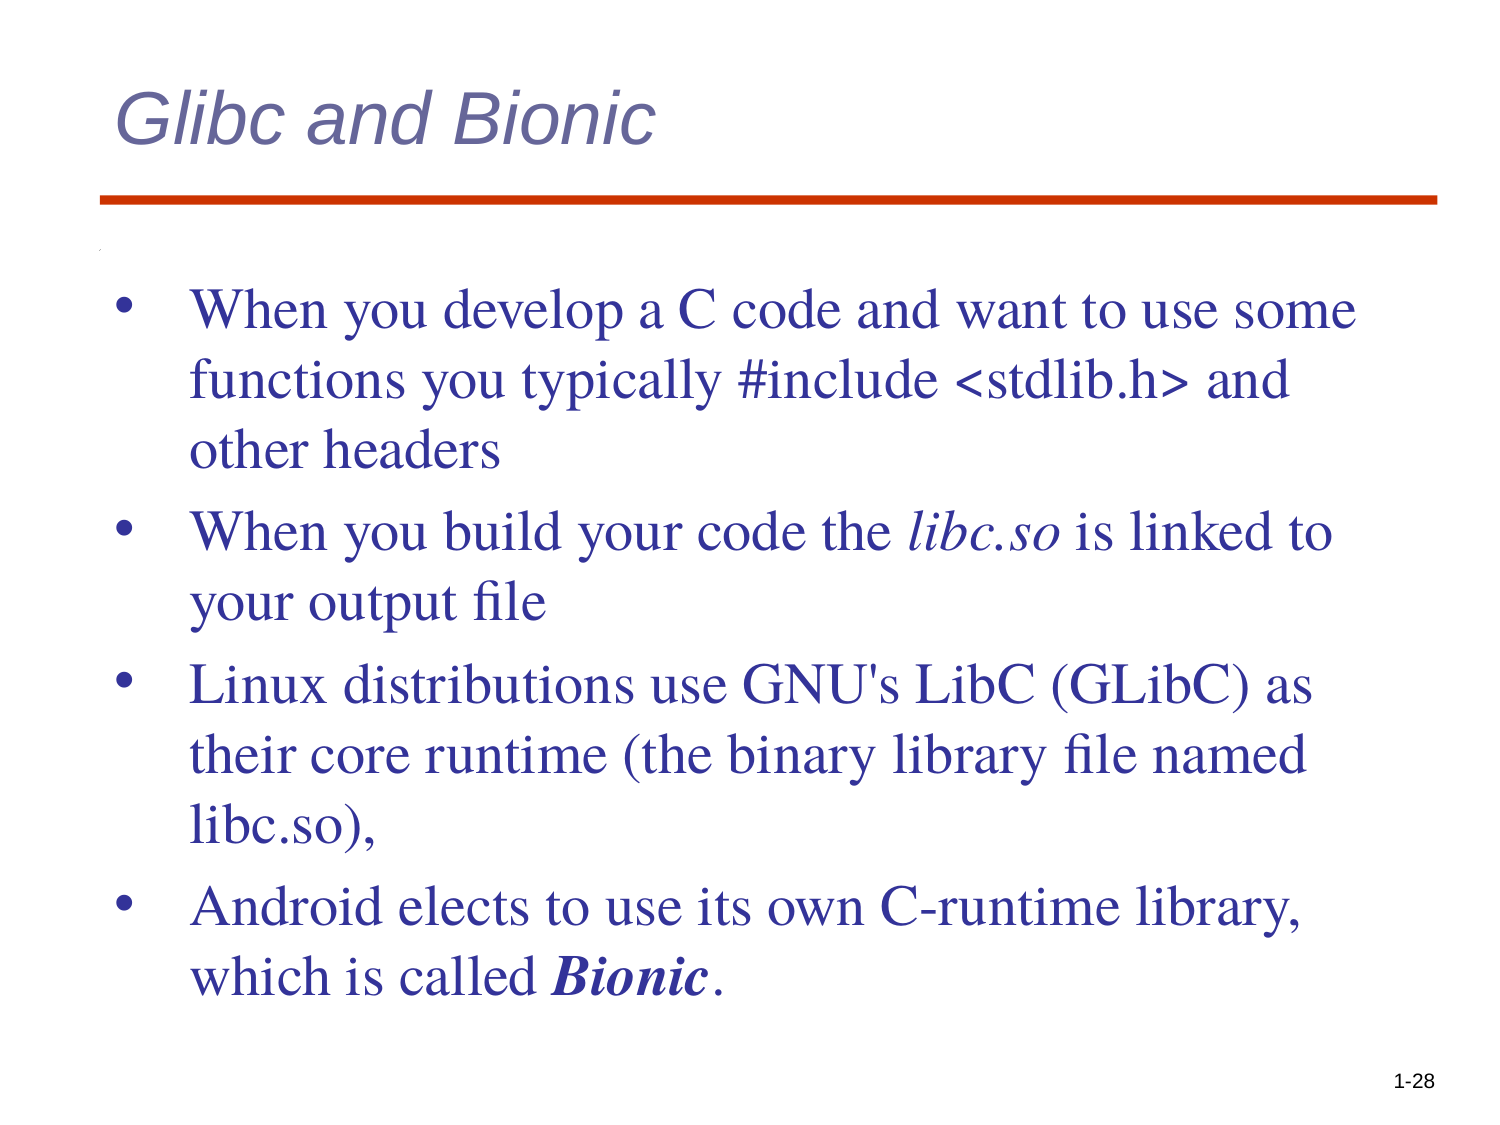

# Glibc and Bionic
When you develop a C code and want to use some functions you typically #include <stdlib.h> and other headers
When you build your code the libc.so is linked to your output file
Linux distributions use GNU's LibC (GLibC) as their core runtime (the binary library file named libc.so),
Android elects to use its own C-runtime library, which is called Bionic.

1-28